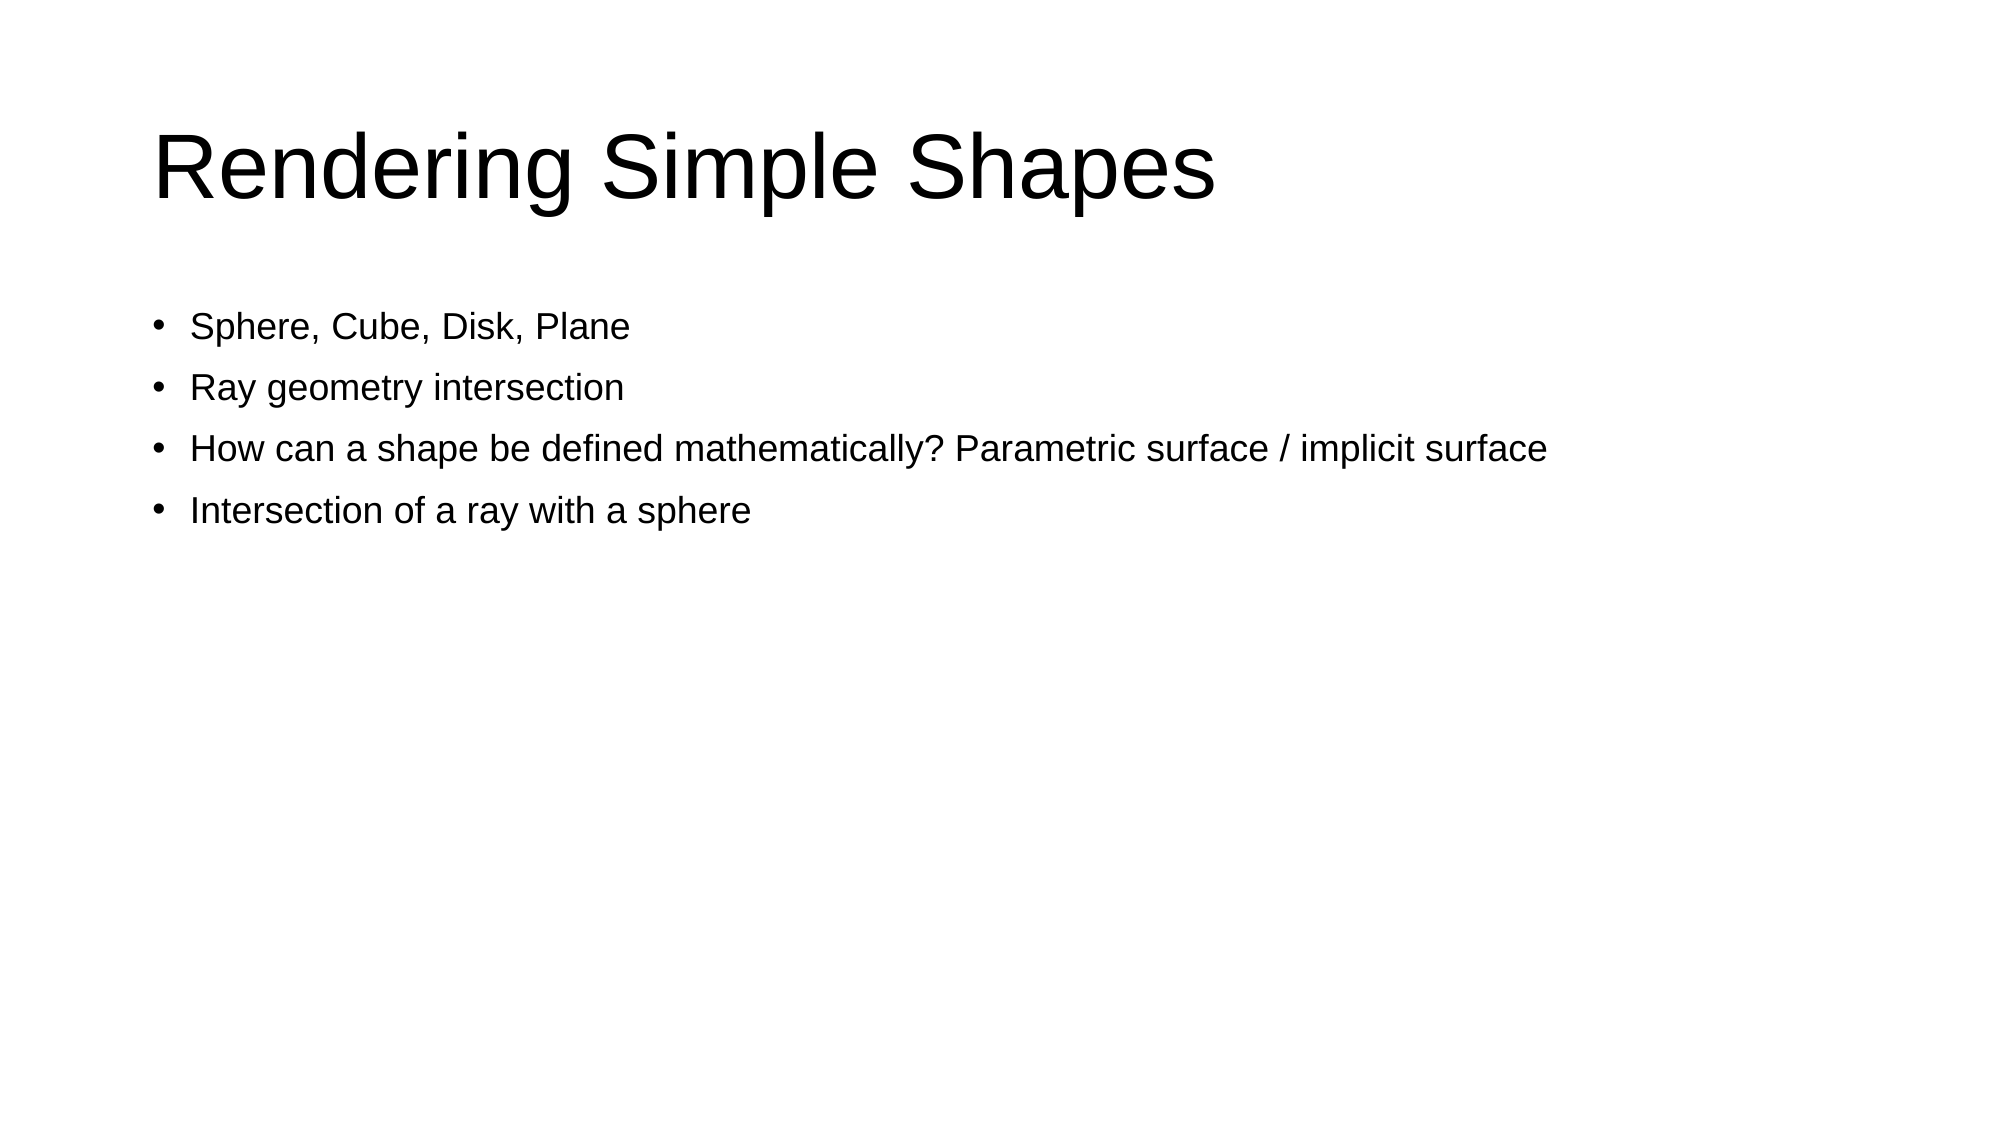

# Rendering Simple Shapes
Sphere, Cube, Disk, Plane
Ray geometry intersection
How can a shape be defined mathematically? Parametric surface / implicit surface
Intersection of a ray with a sphere